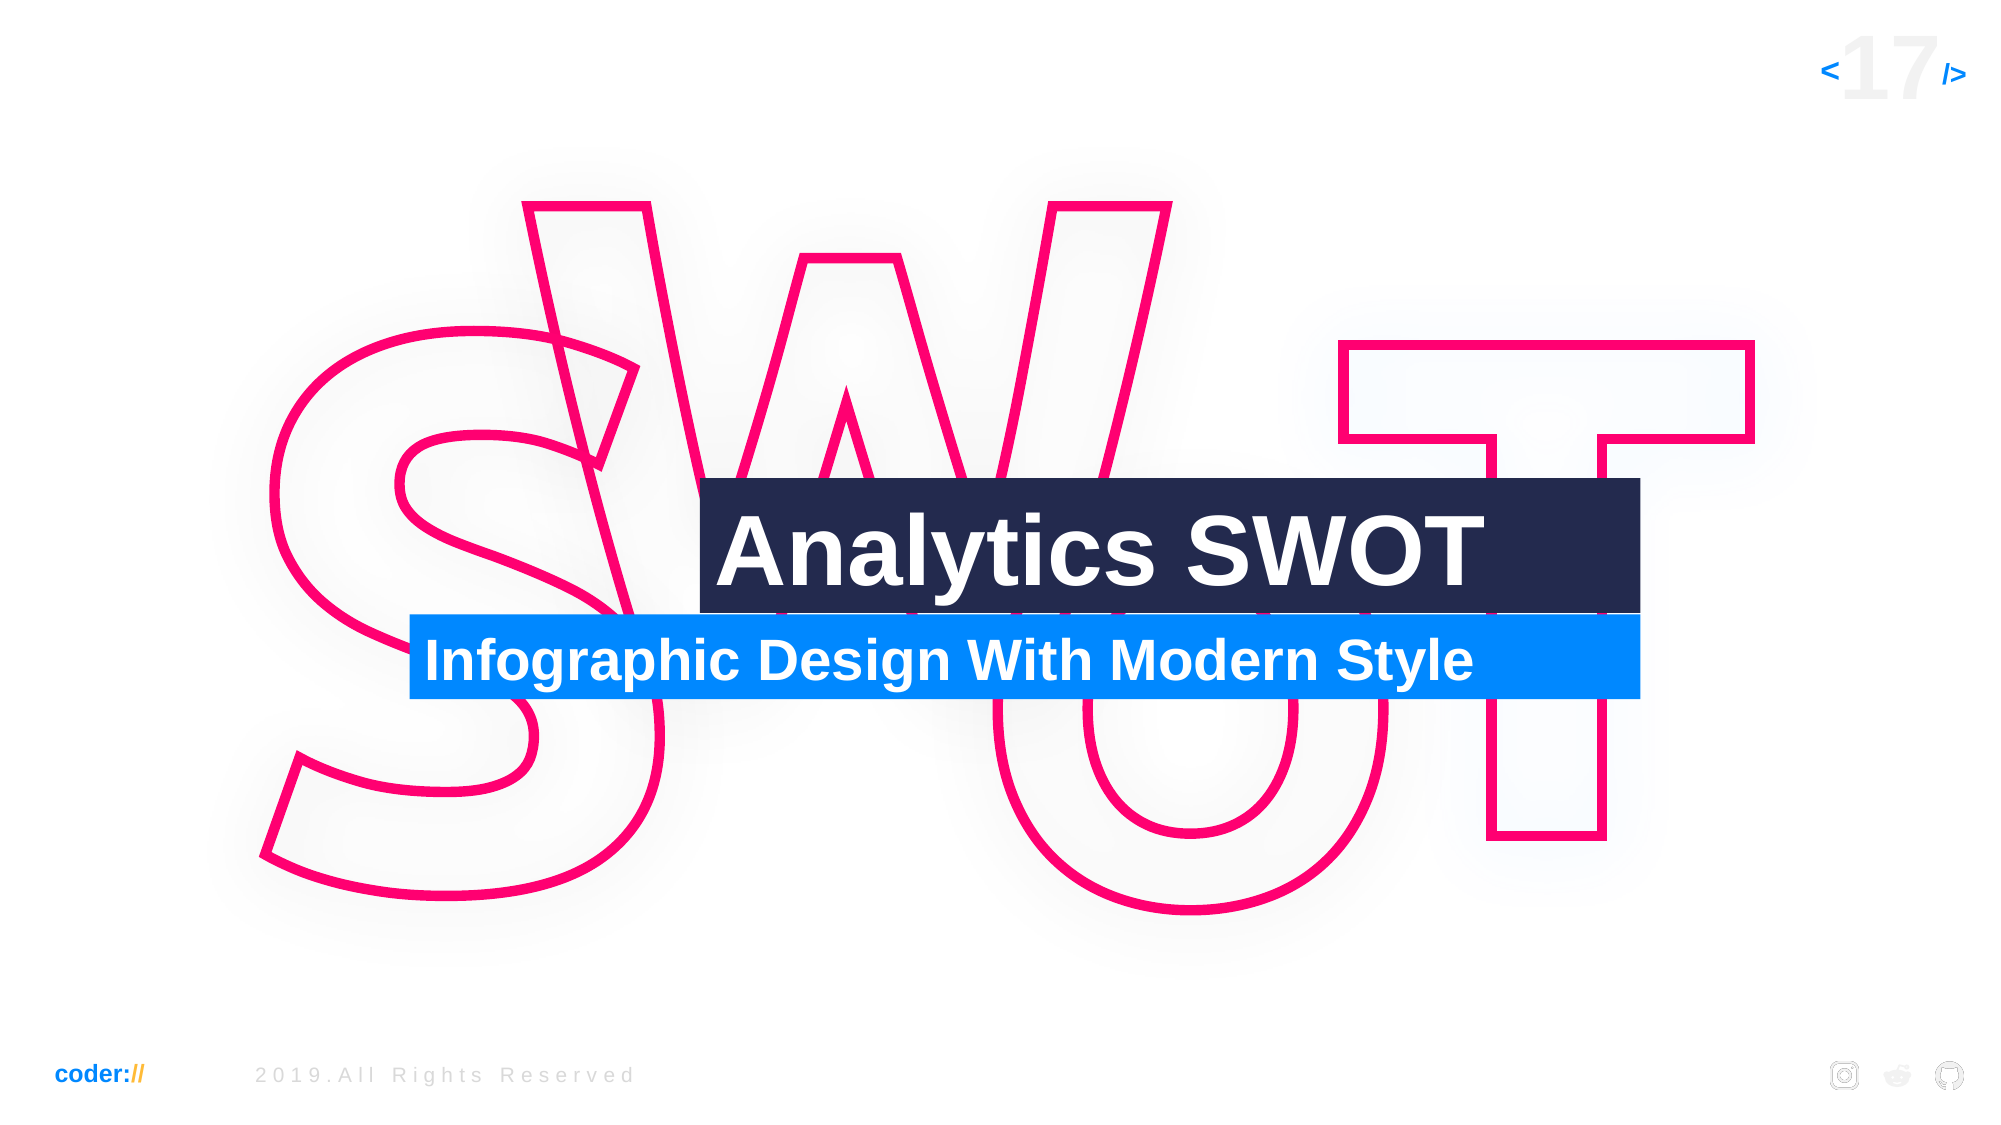

Analytics SWOT

Infographic Design With Modern Style